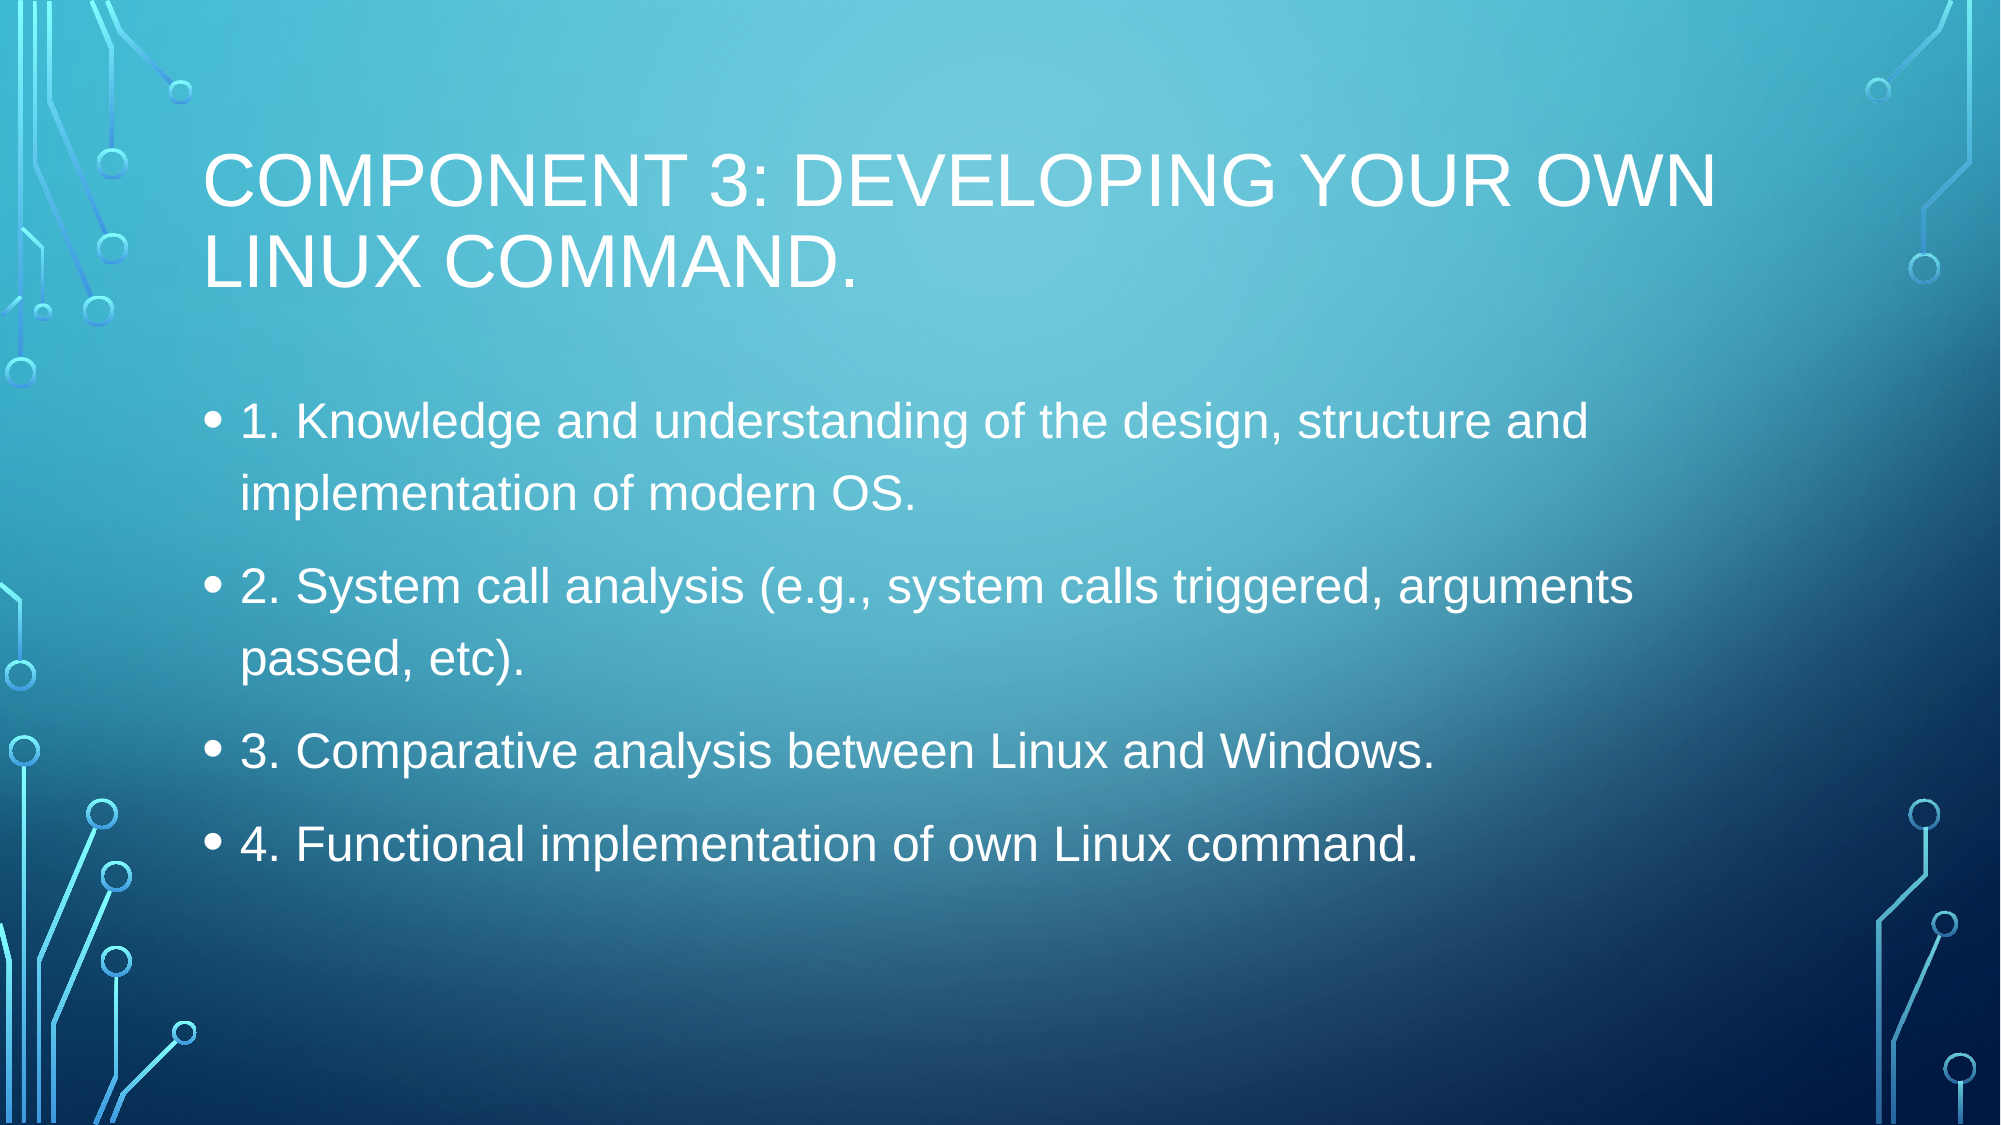

# Component 3: Developing your own Linux command.
1. Knowledge and understanding of the design, structure and implementation of modern OS.
2. System call analysis (e.g., system calls triggered, arguments passed, etc).
3. Comparative analysis between Linux and Windows.
4. Functional implementation of own Linux command.